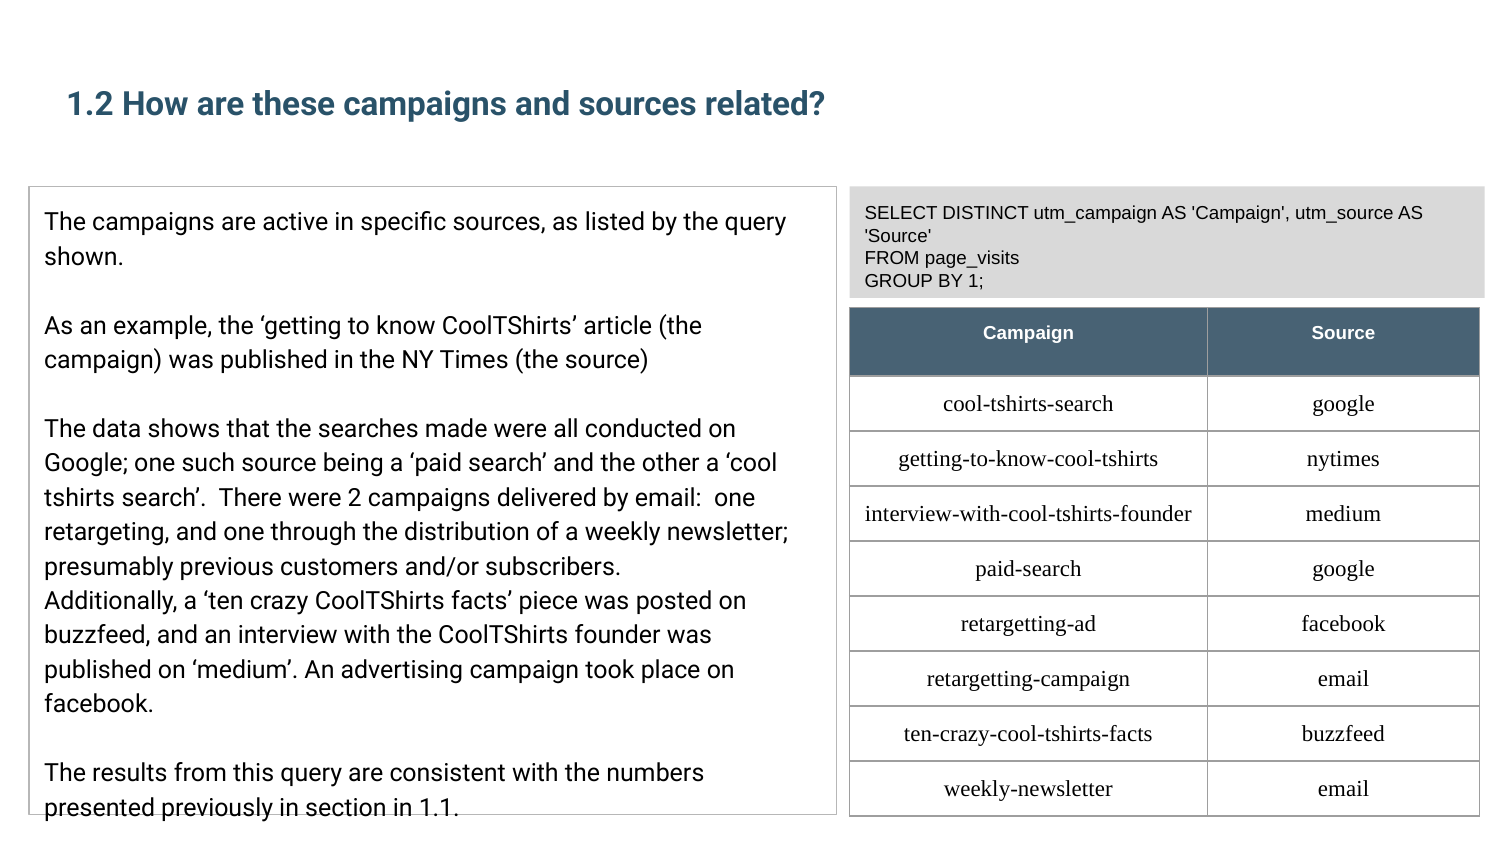

1.2 How are these campaigns and sources related?
The campaigns are active in specific sources, as listed by the query shown.

As an example, the ‘getting to know CoolTShirts’ article (the campaign) was published in the NY Times (the source)

The data shows that the searches made were all conducted on Google; one such source being a ‘paid search’ and the other a ‘cool tshirts search’.  There were 2 campaigns delivered by email:  one retargeting, and one through the distribution of a weekly newsletter; presumably previous customers and/or subscribers.
Additionally, a ‘ten crazy CoolTShirts facts’ piece was posted on buzzfeed, and an interview with the CoolTShirts founder was published on ‘medium’. An advertising campaign took place on facebook.

The results from this query are consistent with the numbers presented previously in section in 1.1.
SELECT DISTINCT utm_campaign AS 'Campaign', utm_source AS 'Source'
FROM page_visits
GROUP BY 1;

| Campaign | Source |
| --- | --- |
| cool-tshirts-search | google |
| getting-to-know-cool-tshirts | nytimes |
| interview-with-cool-tshirts-founder | medium |
| paid-search | google |
| retargetting-ad | facebook |
| retargetting-campaign | email |
| ten-crazy-cool-tshirts-facts | buzzfeed |
| weekly-newsletter | email |